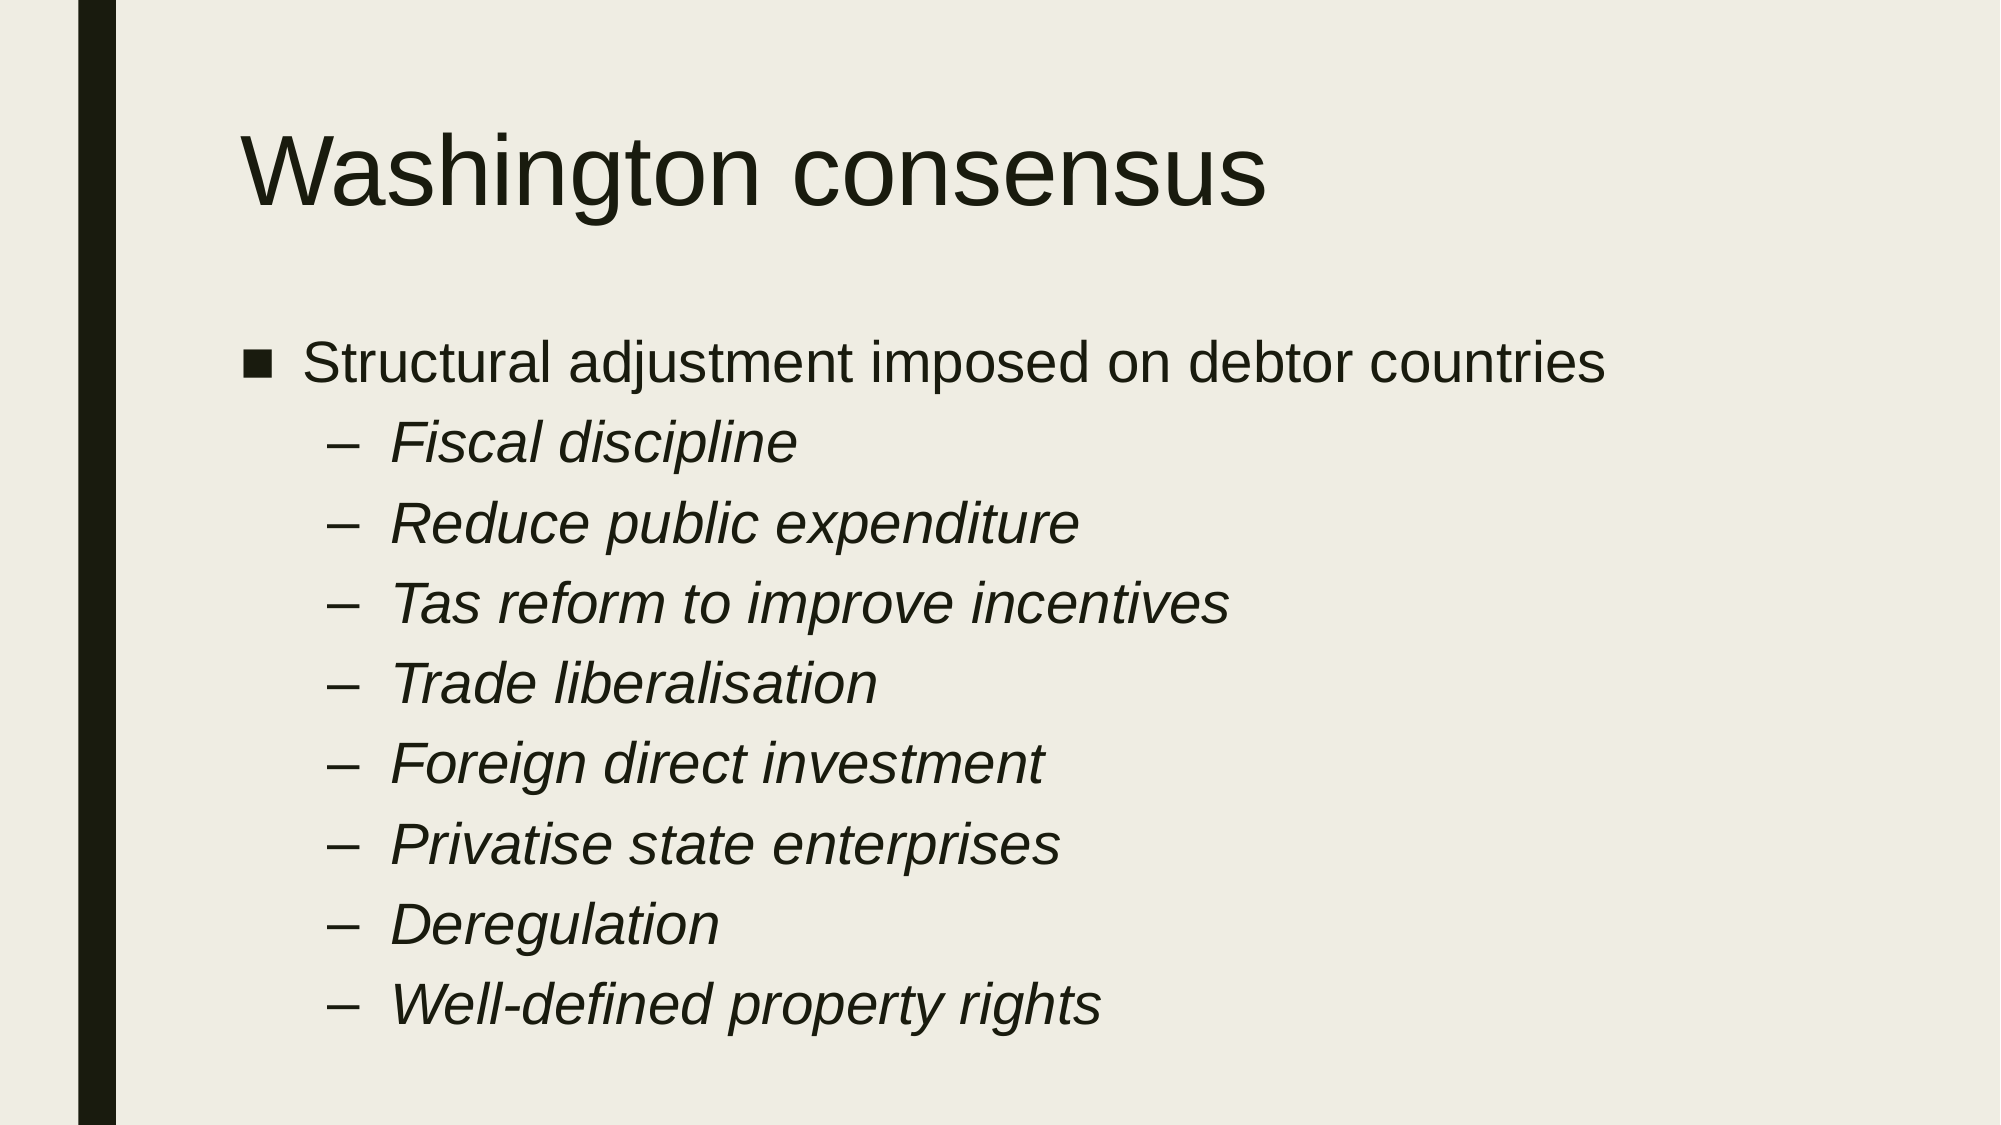

# Washington consensus
Structural adjustment imposed on debtor countries
Fiscal discipline
Reduce public expenditure
Tas reform to improve incentives
Trade liberalisation
Foreign direct investment
Privatise state enterprises
Deregulation
Well-defined property rights